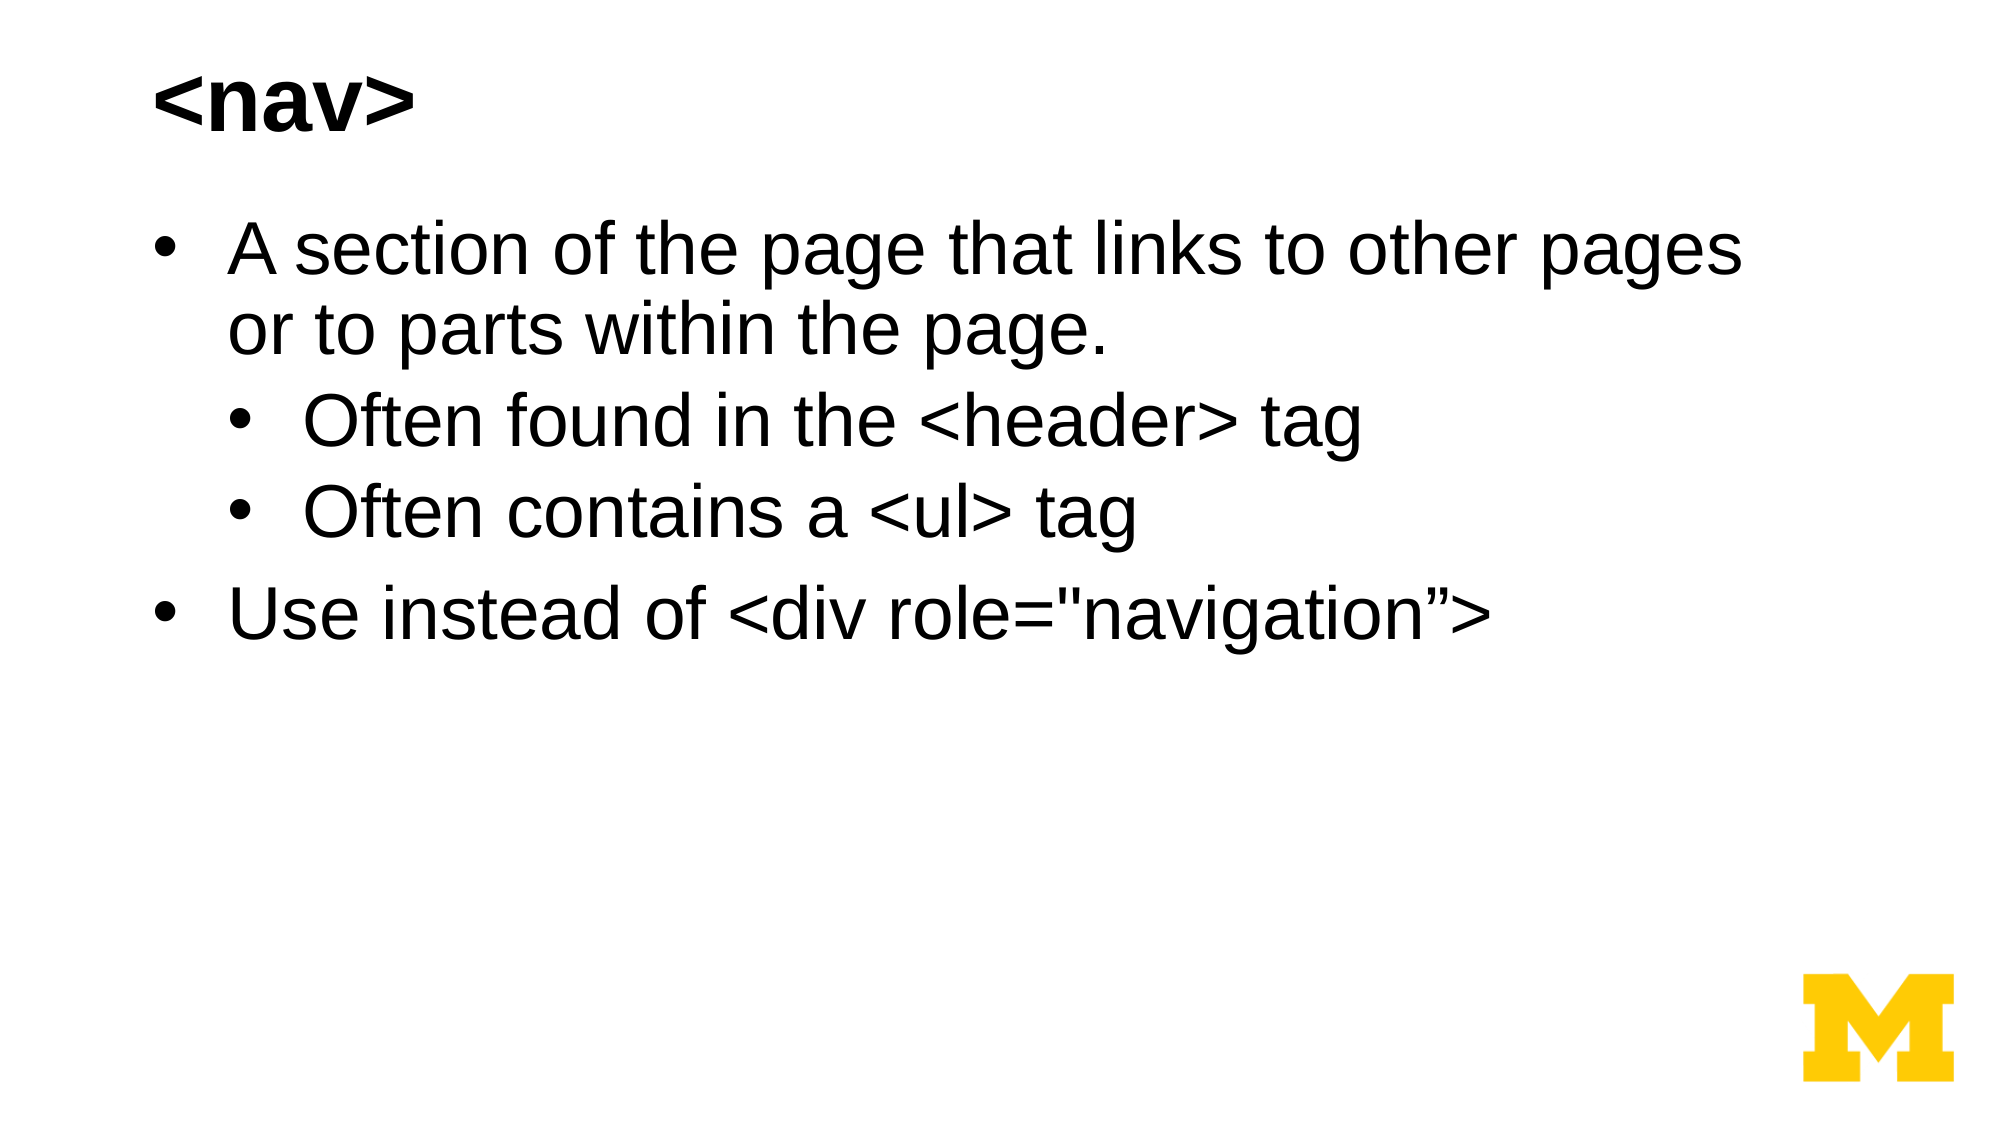

# <nav>
A section of the page that links to other pages or to parts within the page.
Often found in the <header> tag
Often contains a <ul> tag
Use instead of <div role="navigation”>